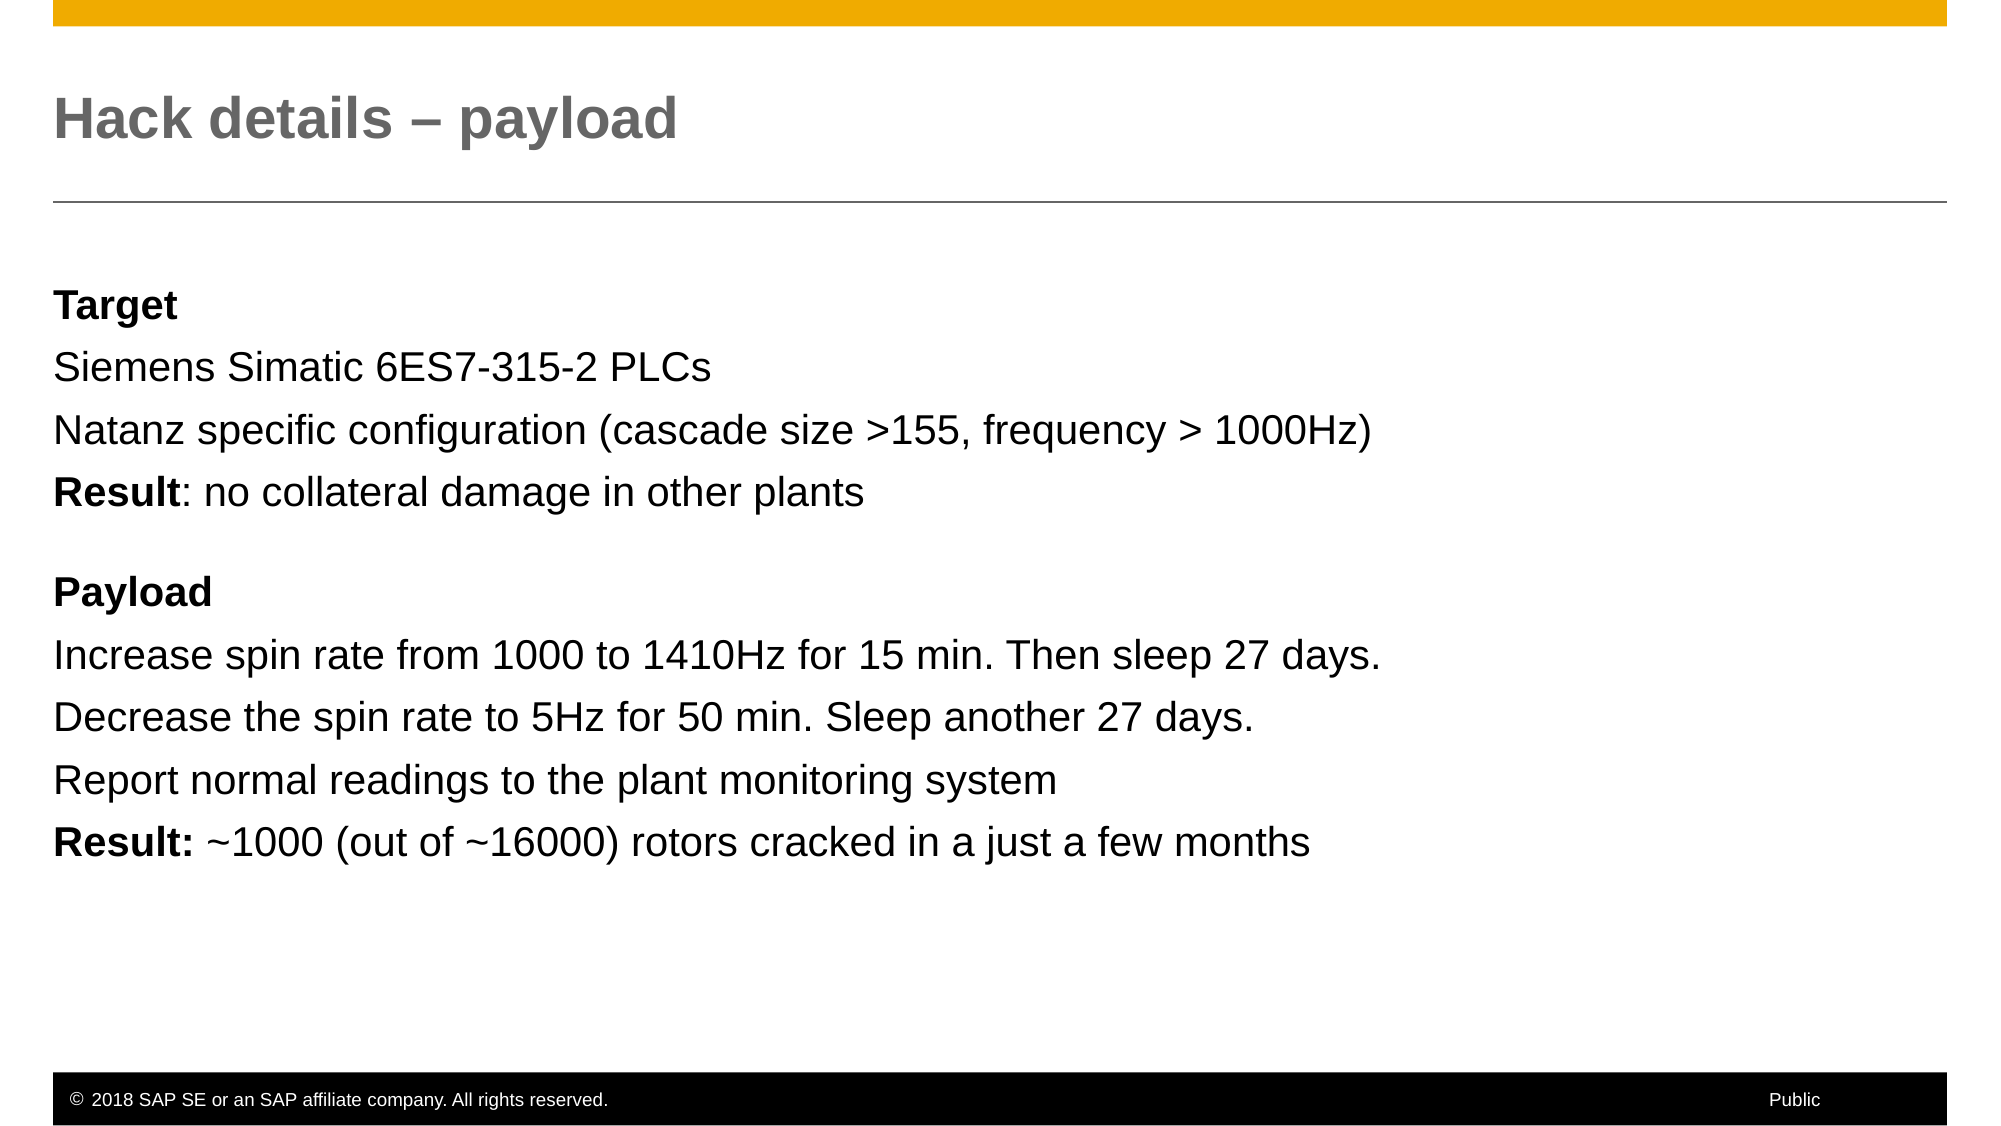

# Hack details – payload
Target
Siemens Simatic 6ES7-315-2 PLCs
Natanz specific configuration (cascade size >155, frequency > 1000Hz)
Result: no collateral damage in other plants
Payload
Increase spin rate from 1000 to 1410Hz for 15 min. Then sleep 27 days.
Decrease the spin rate to 5Hz for 50 min. Sleep another 27 days.
Report normal readings to the plant monitoring system
Result: ~1000 (out of ~16000) rotors cracked in a just a few months